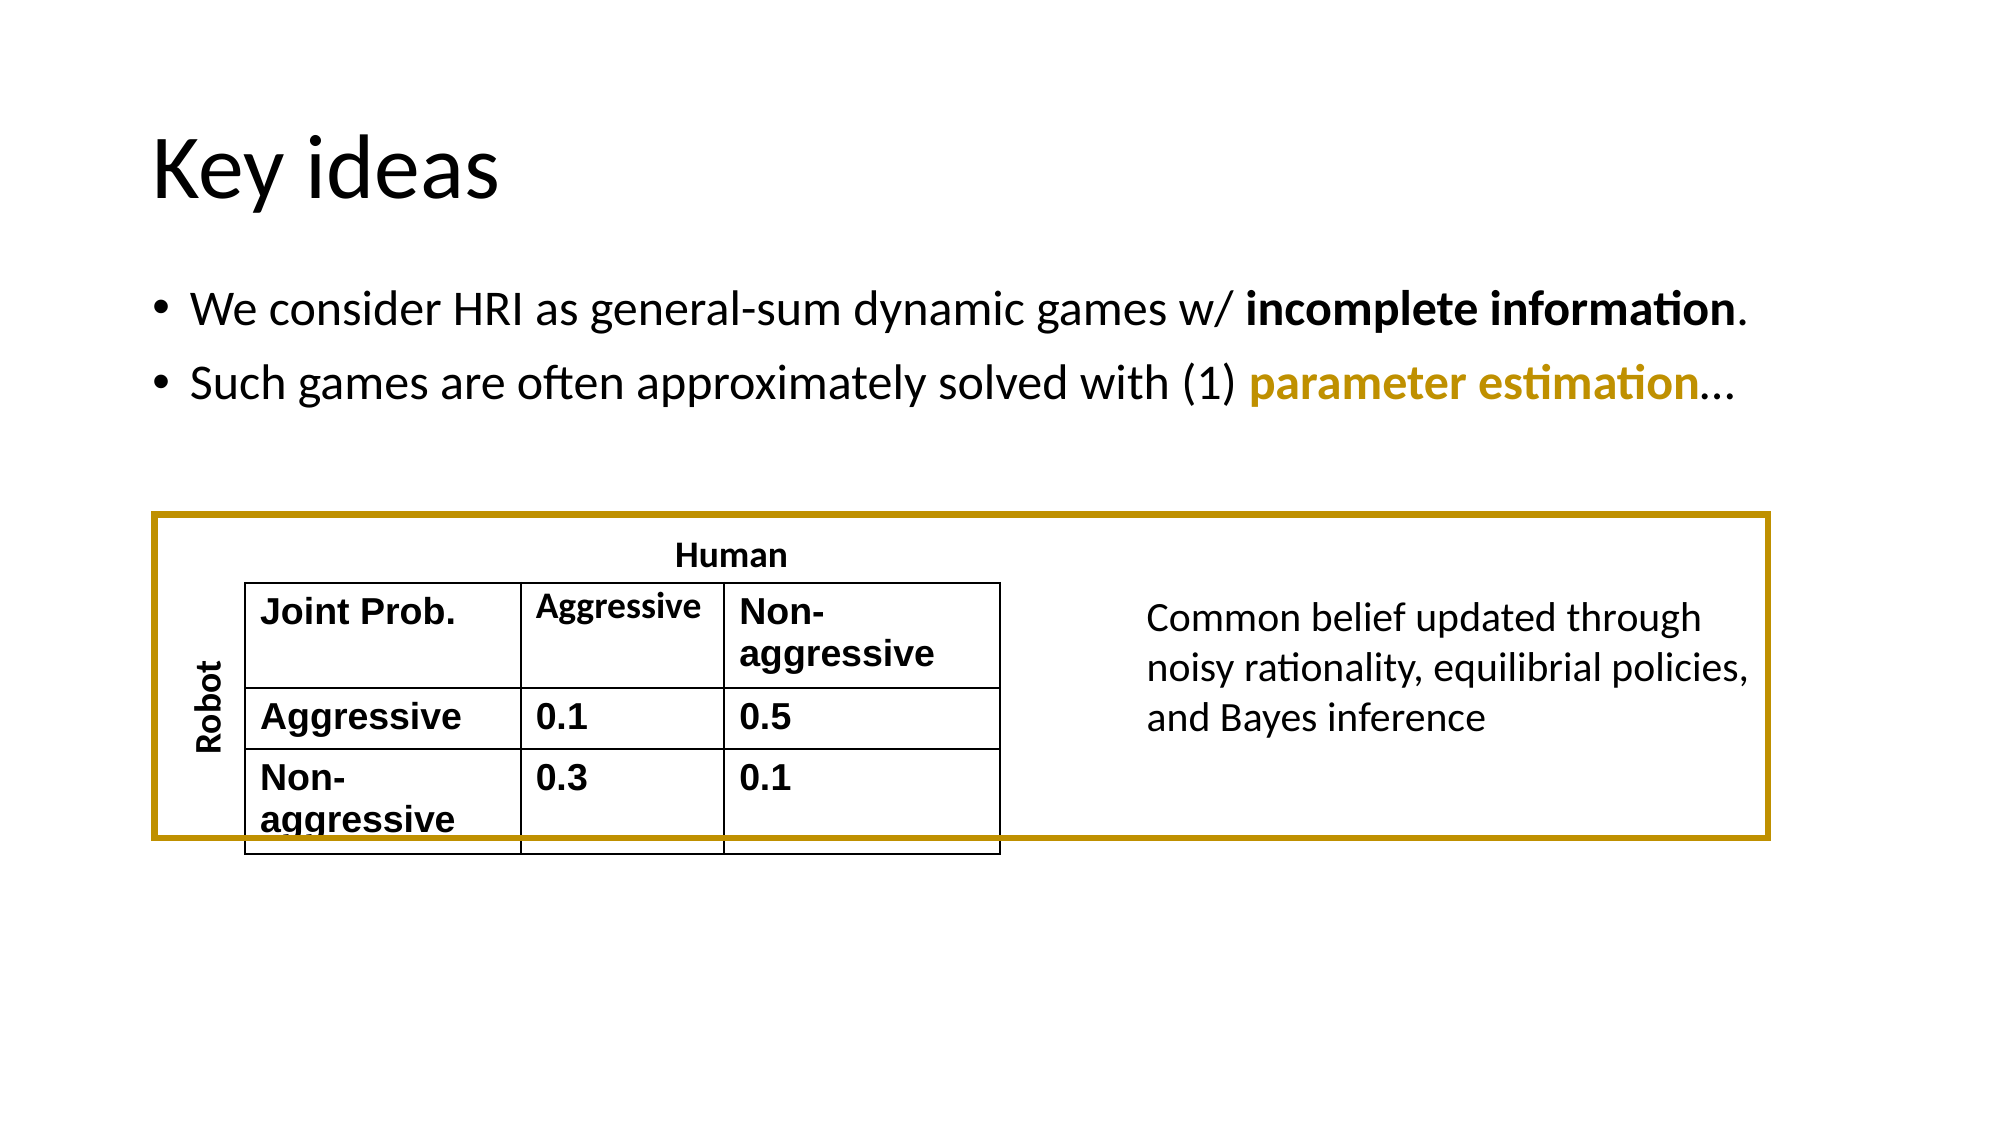

# Key ideas
We consider HRI as general-sum dynamic games w/ incomplete information.
Such games are often approximately solved with (1) parameter estimation…

Human
Common belief updated through noisy rationality, equilibrial policies, and Bayes inference
| Joint Prob. | Aggressive | Non-aggressive |
| --- | --- | --- |
| Aggressive | 0.1 | 0.5 |
| Non-aggressive | 0.3 | 0.1 |
Robot